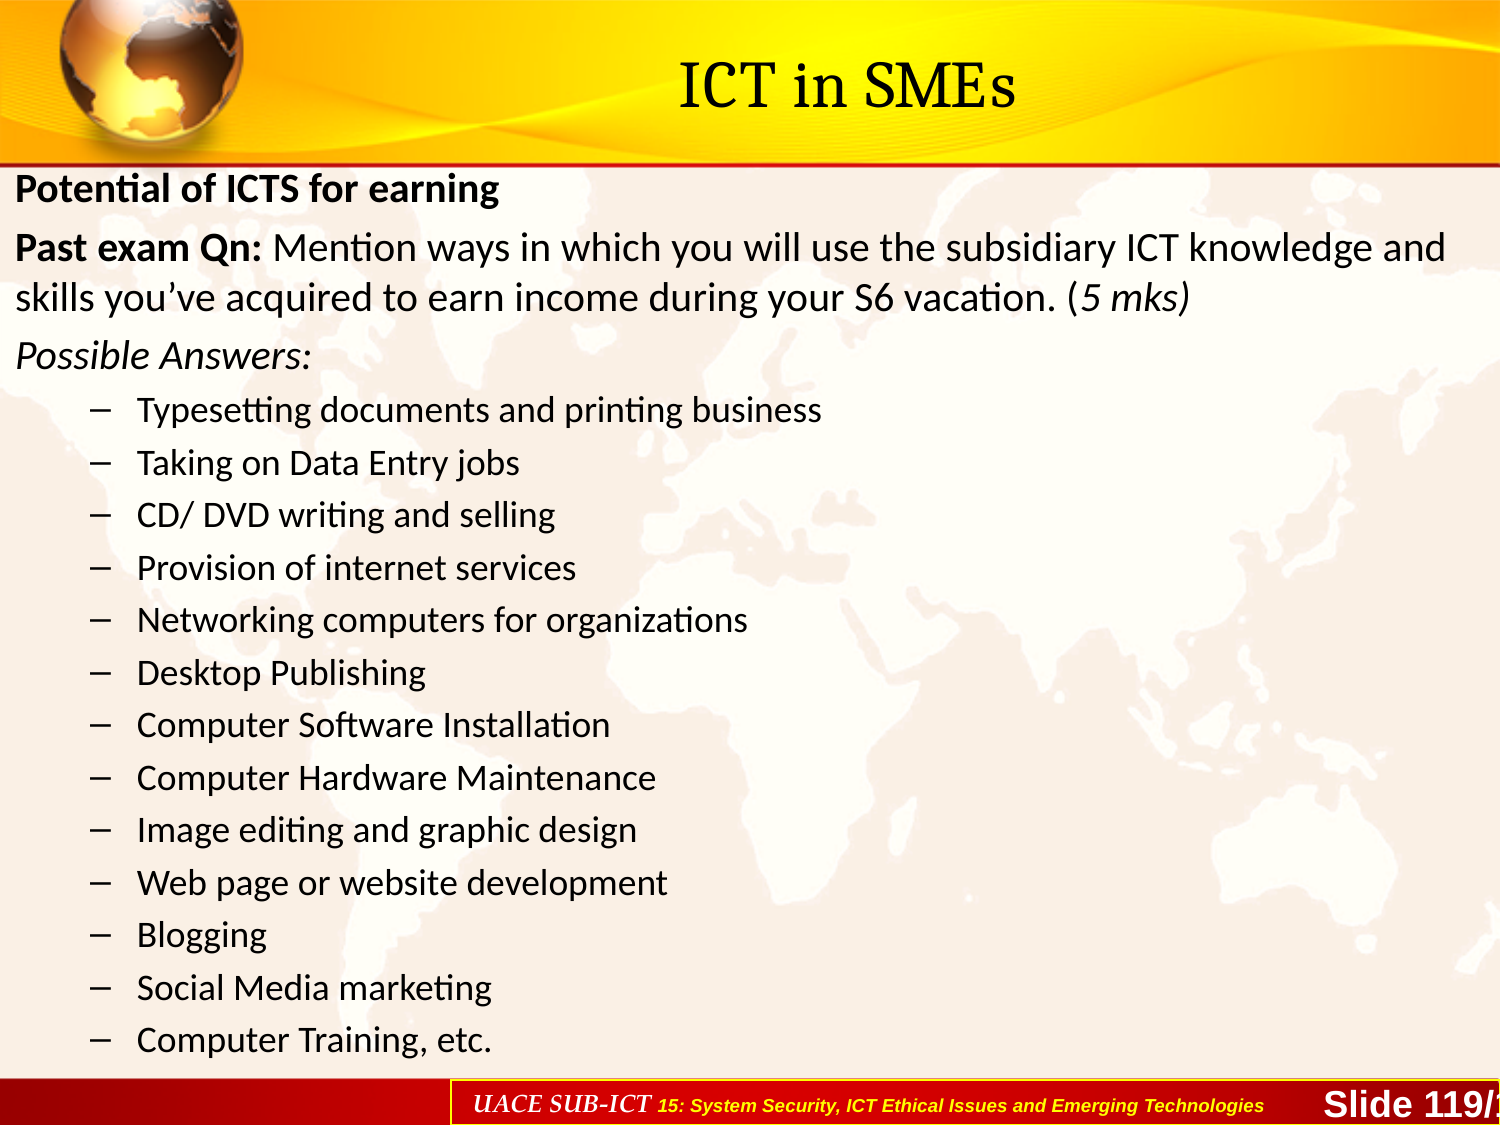

# ICT in SMEs
Potential of ICTS for earning
Past exam Qn: Mention ways in which you will use the subsidiary ICT knowledge and skills you’ve acquired to earn income during your S6 vacation. (5 mks)
Possible Answers:
Typesetting documents and printing business
Taking on Data Entry jobs
CD/ DVD writing and selling
Provision of internet services
Networking computers for organizations
Desktop Publishing
Computer Software Installation
Computer Hardware Maintenance
Image editing and graphic design
Web page or website development
Blogging
Social Media marketing
Computer Training, etc.